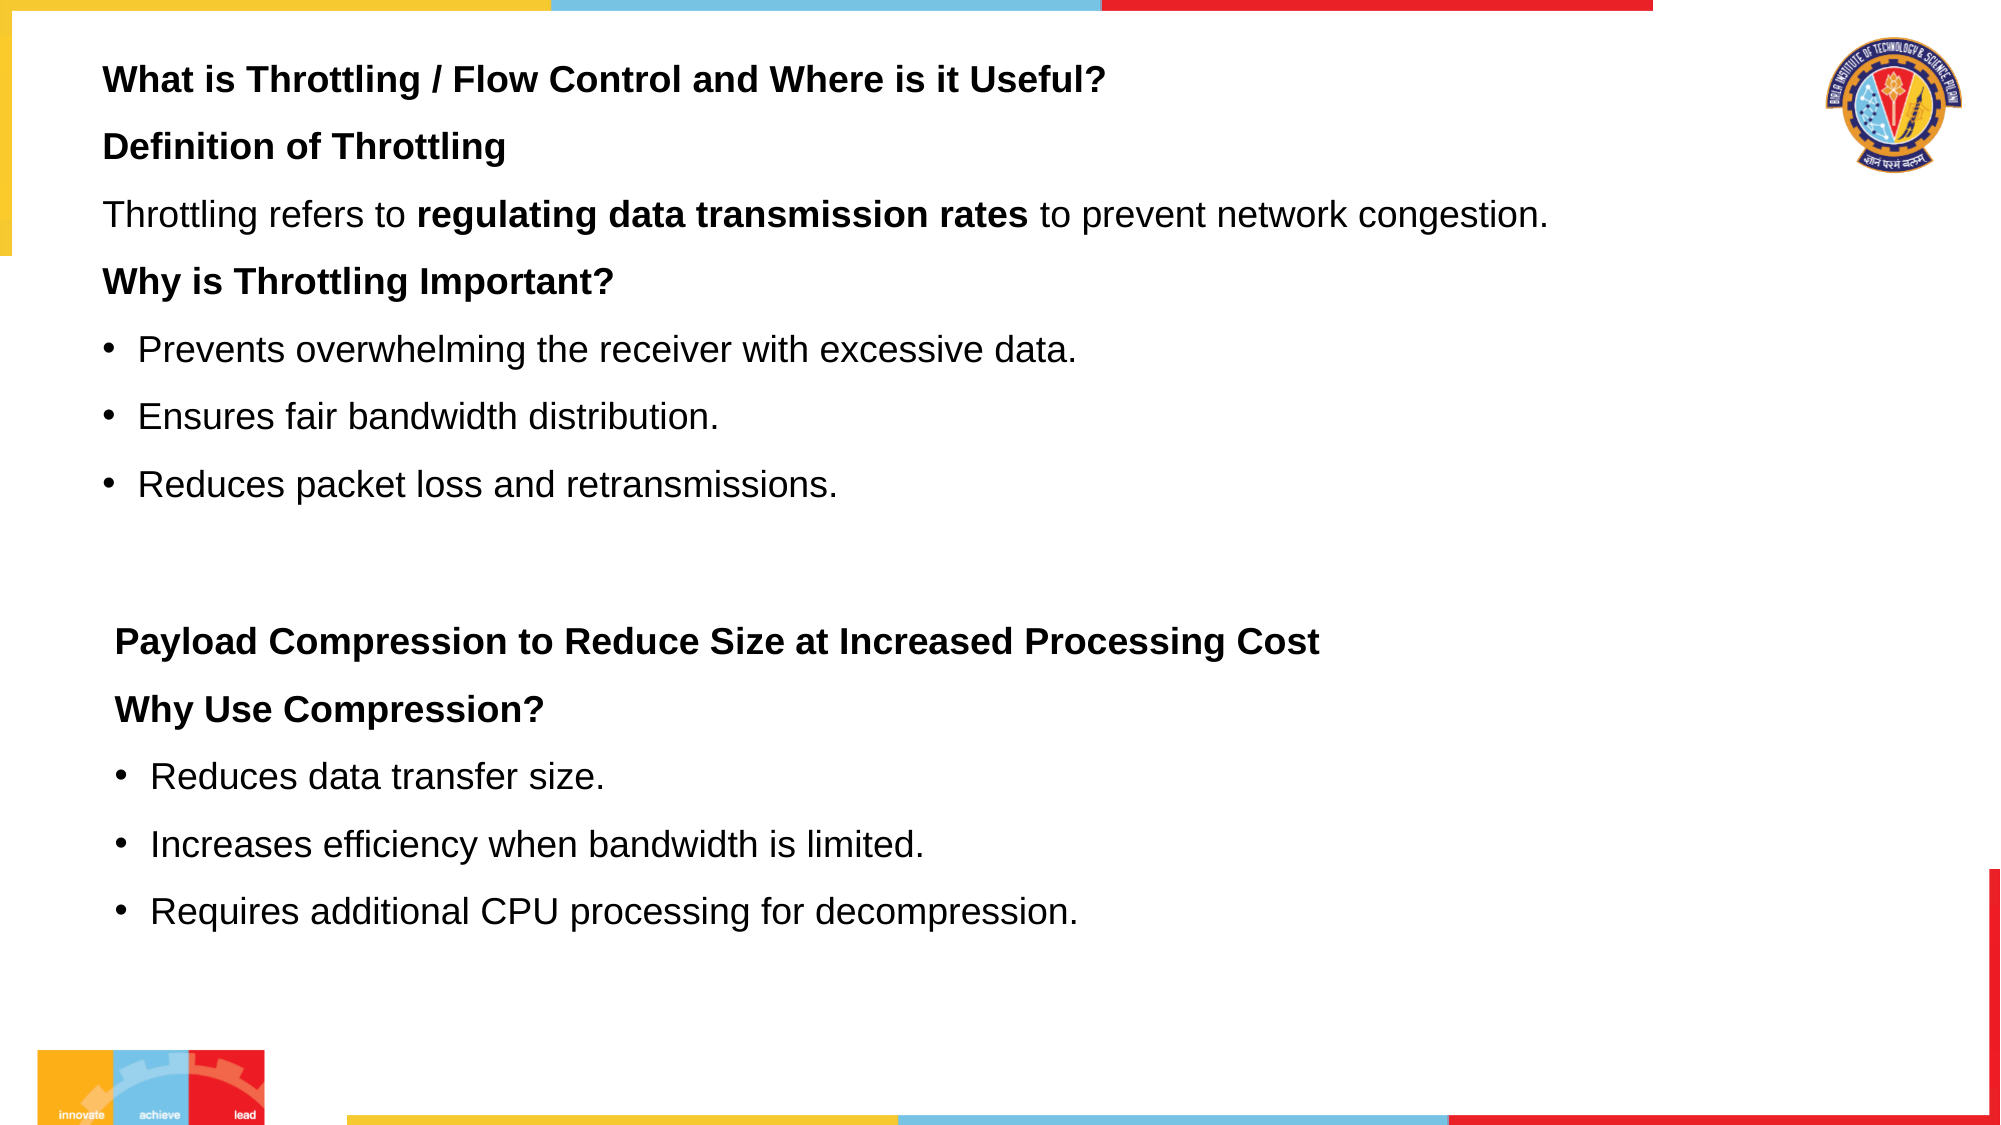

What is Throttling / Flow Control and Where is it Useful?
Definition of Throttling
Throttling refers to regulating data transmission rates to prevent network congestion.
Why is Throttling Important?
Prevents overwhelming the receiver with excessive data.
Ensures fair bandwidth distribution.
Reduces packet loss and retransmissions.
Payload Compression to Reduce Size at Increased Processing Cost
Why Use Compression?
Reduces data transfer size.
Increases efficiency when bandwidth is limited.
Requires additional CPU processing for decompression.